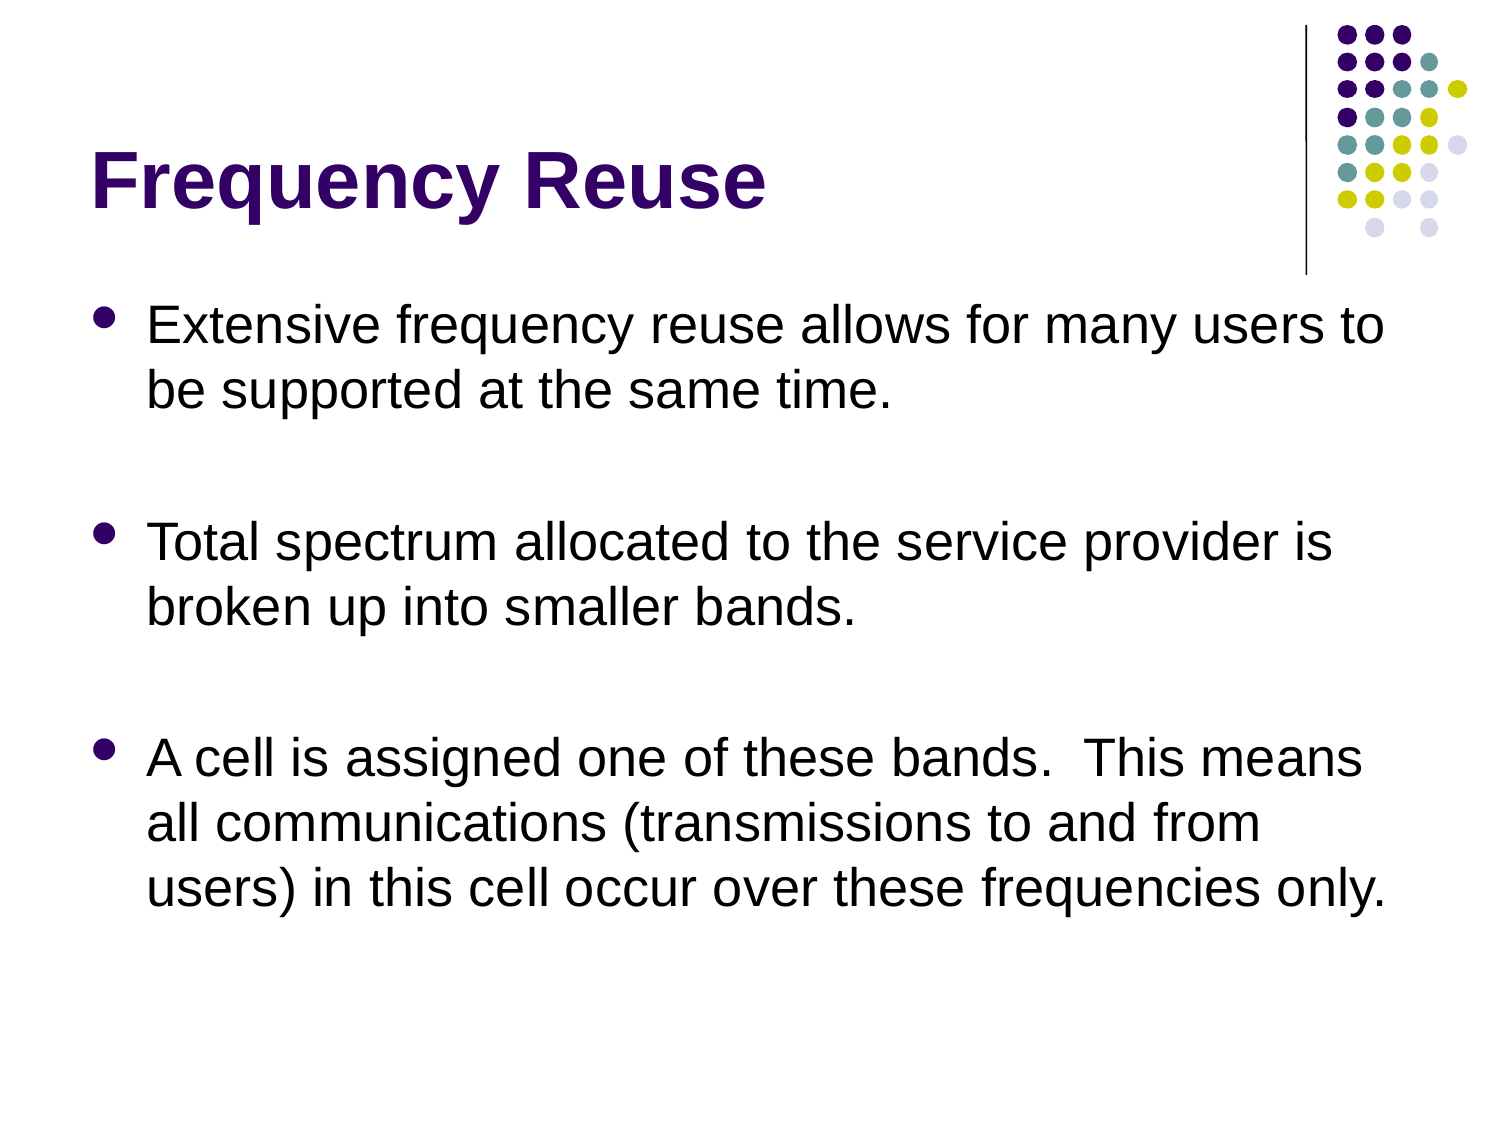

# Frequency Reuse
Extensive frequency reuse allows for many users to be supported at the same time.

Total spectrum allocated to the service provider is broken up into smaller bands.

A cell is assigned one of these bands.  This means all communications (transmissions to and from users) in this cell occur over these frequencies only.